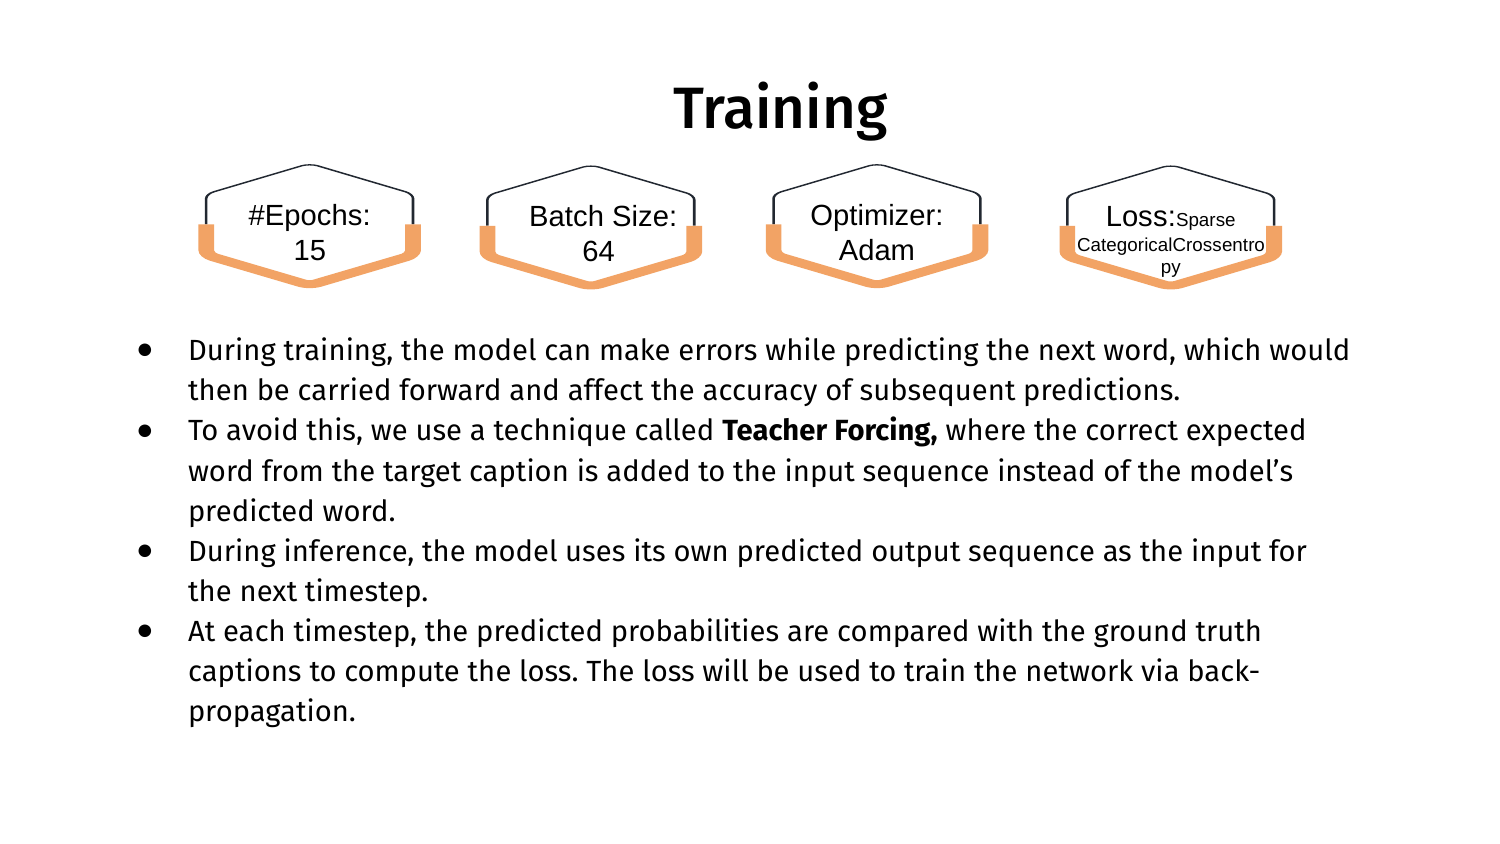

Training

#Epochs:
15
Optimizer:
Adam
Batch Size:
64
Loss:Sparse
CategoricalCrossentropy
During training, the model can make errors while predicting the next word, which would then be carried forward and affect the accuracy of subsequent predictions.
To avoid this, we use a technique called Teacher Forcing, where the correct expected word from the target caption is added to the input sequence instead of the model’s predicted word.
During inference, the model uses its own predicted output sequence as the input for the next timestep.
At each timestep, the predicted probabilities are compared with the ground truth captions to compute the loss. The loss will be used to train the network via back-propagation.